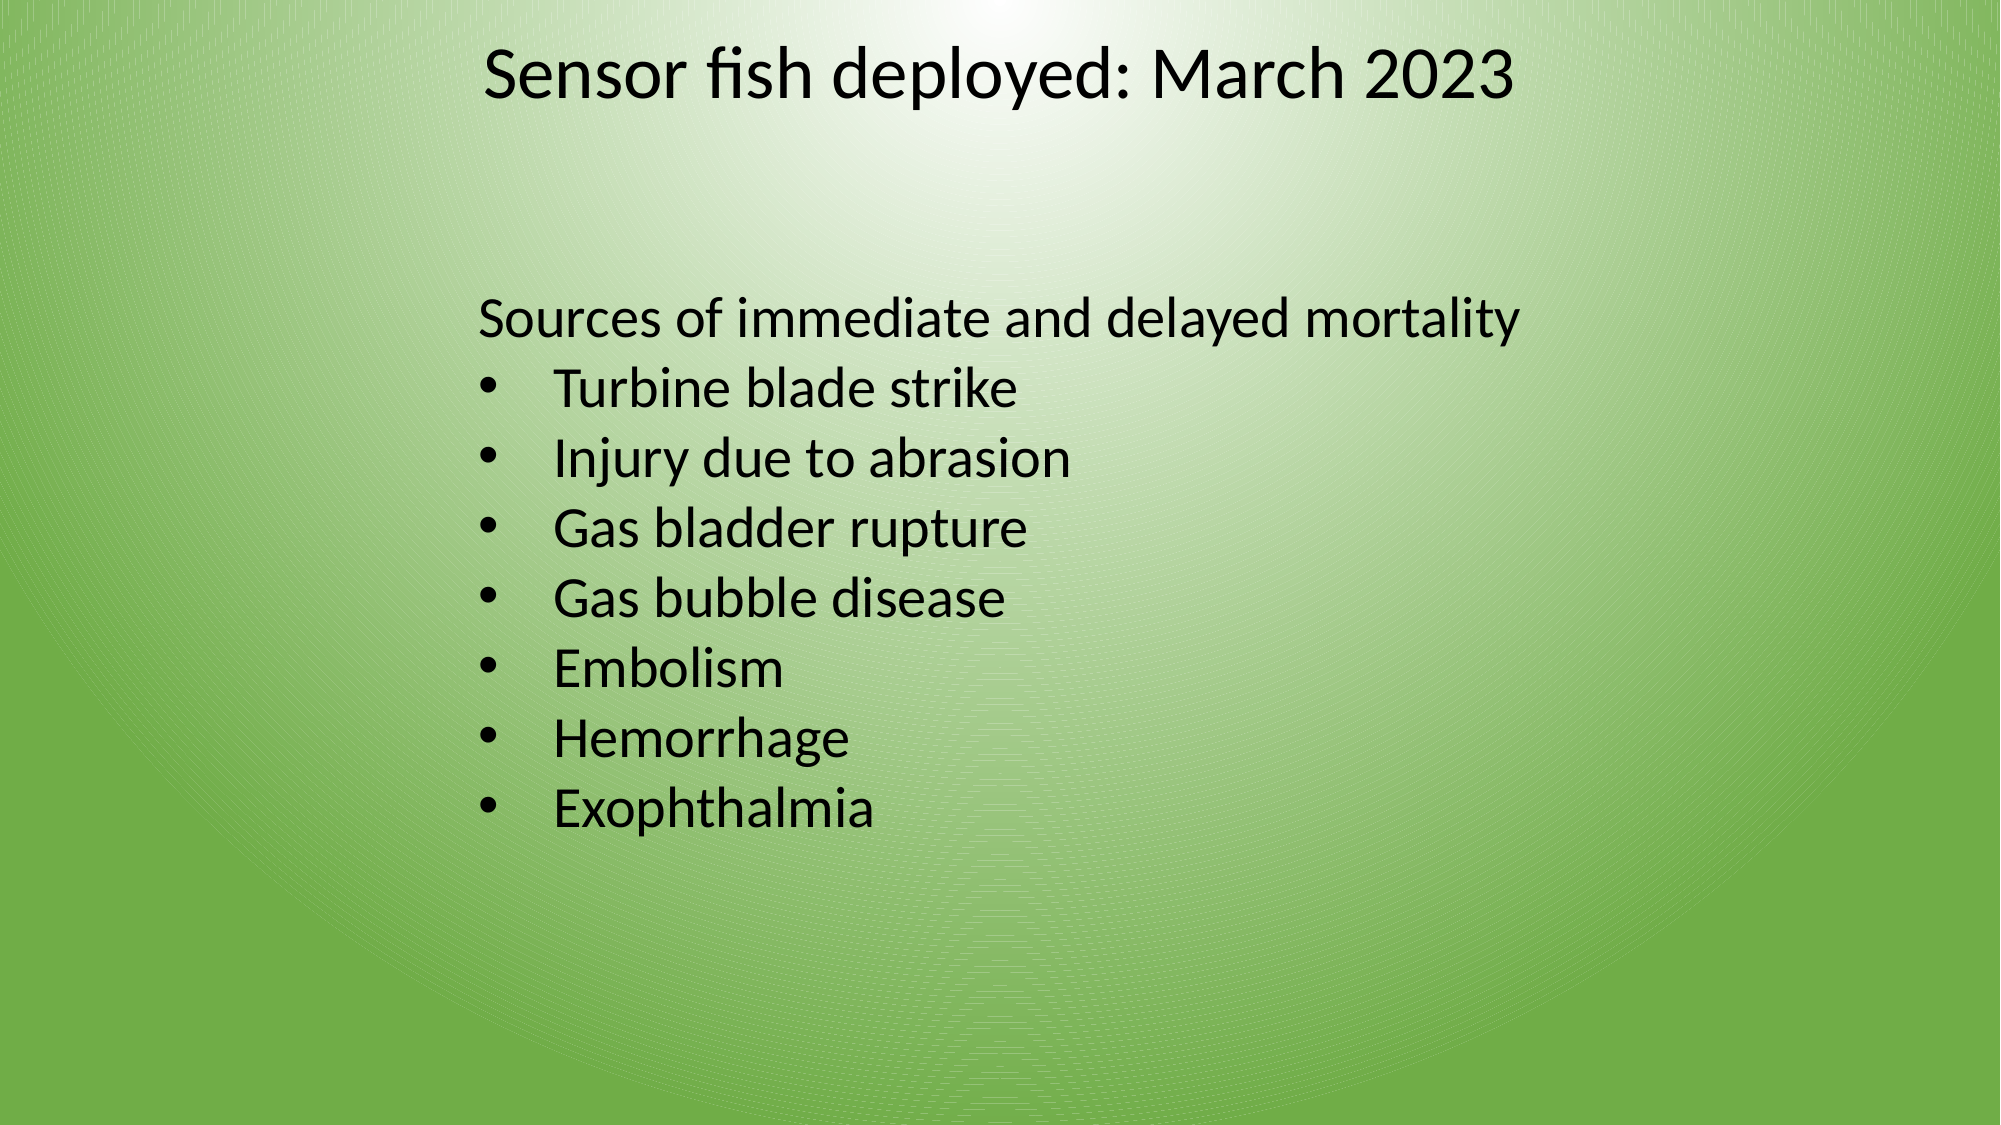

Sensor fish deployed: March 2023
Sources of immediate and delayed mortality
Turbine blade strike
Injury due to abrasion
Gas bladder rupture
Gas bubble disease
Embolism
Hemorrhage
Exophthalmia